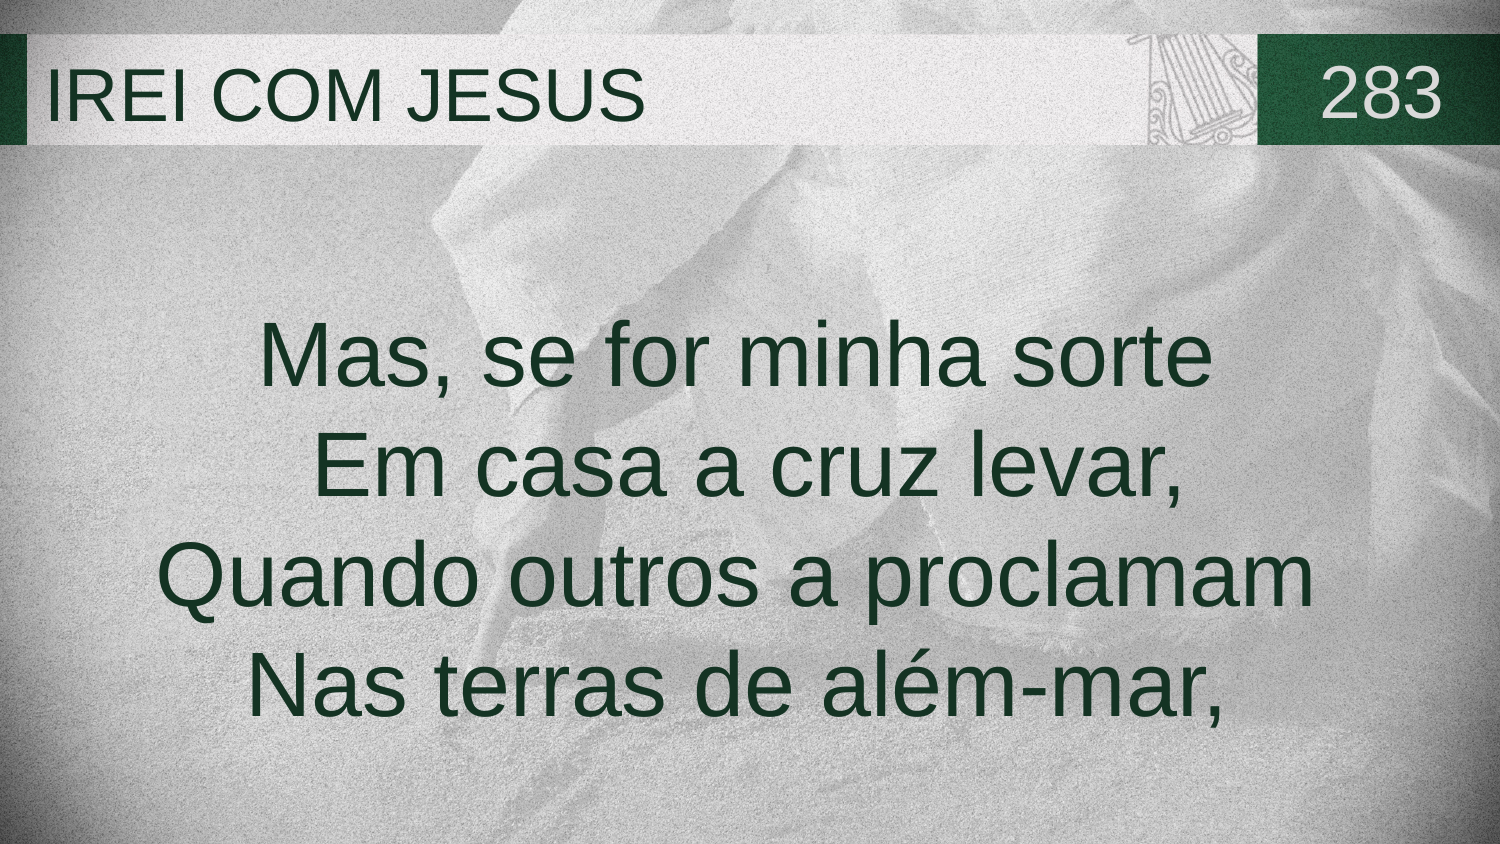

# IREI COM JESUS
283
Mas, se for minha sorte
Em casa a cruz levar,
Quando outros a proclamam
Nas terras de além-mar,